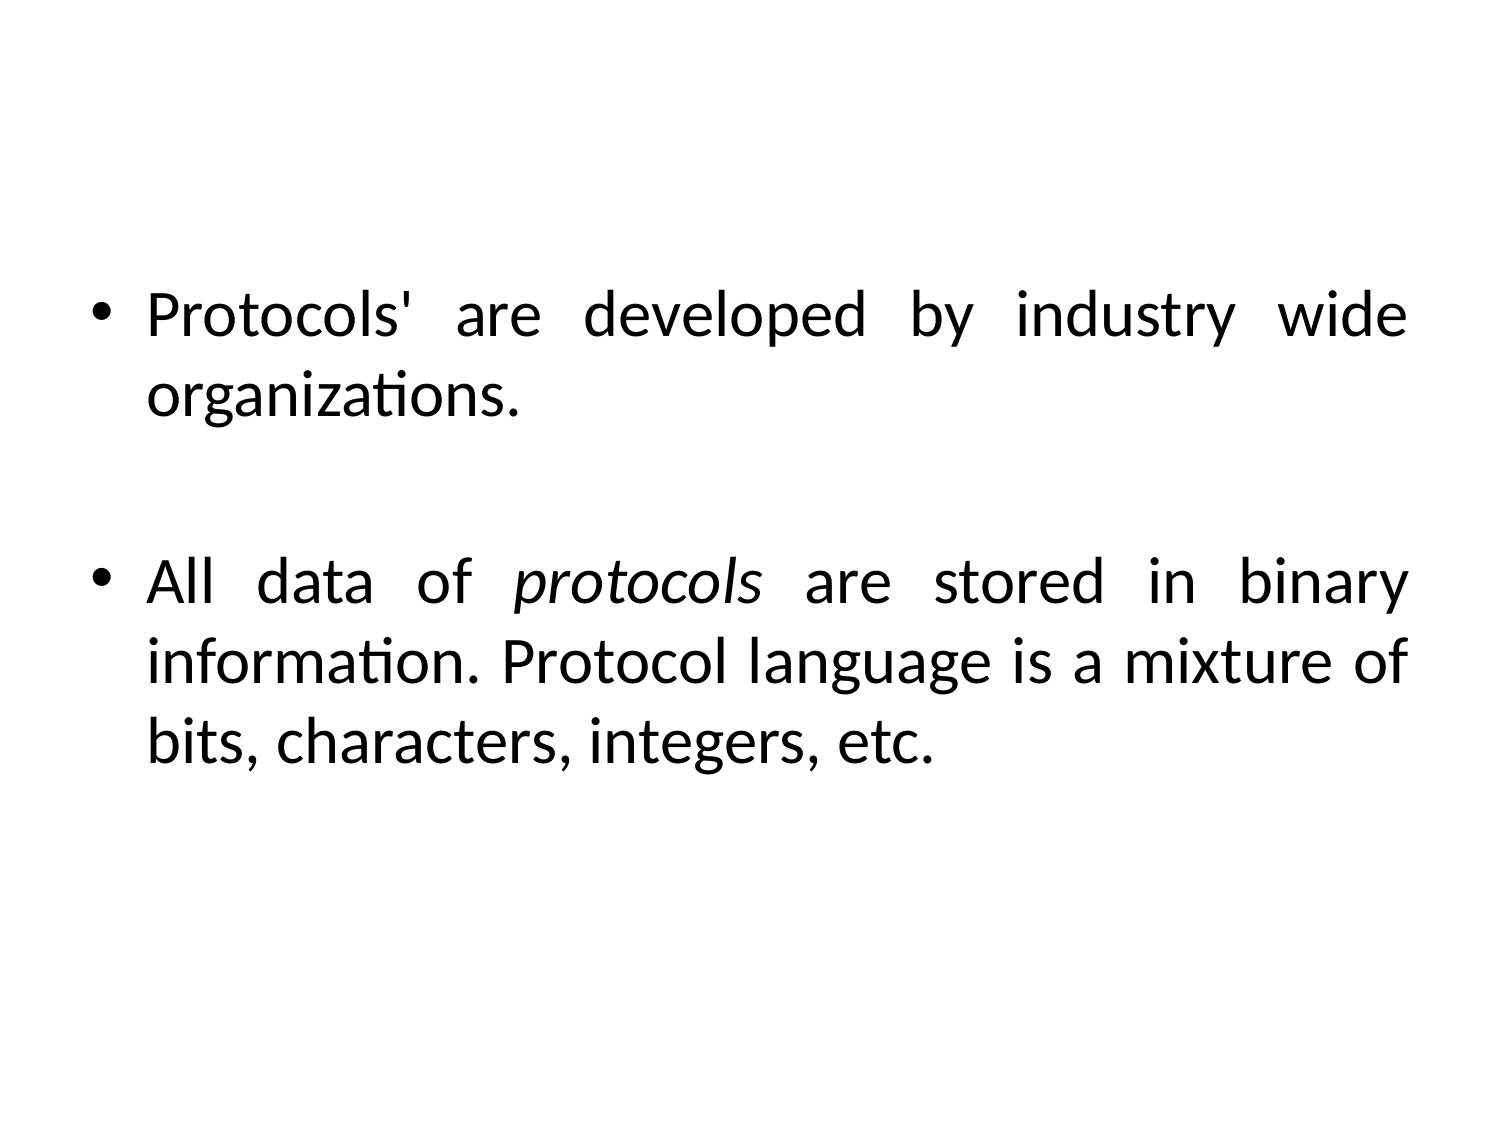

#
Protocols' are developed by industry wide organizations.

All data of protocols are stored in binary information. Protocol language is a mixture of bits, characters, integers, etc.